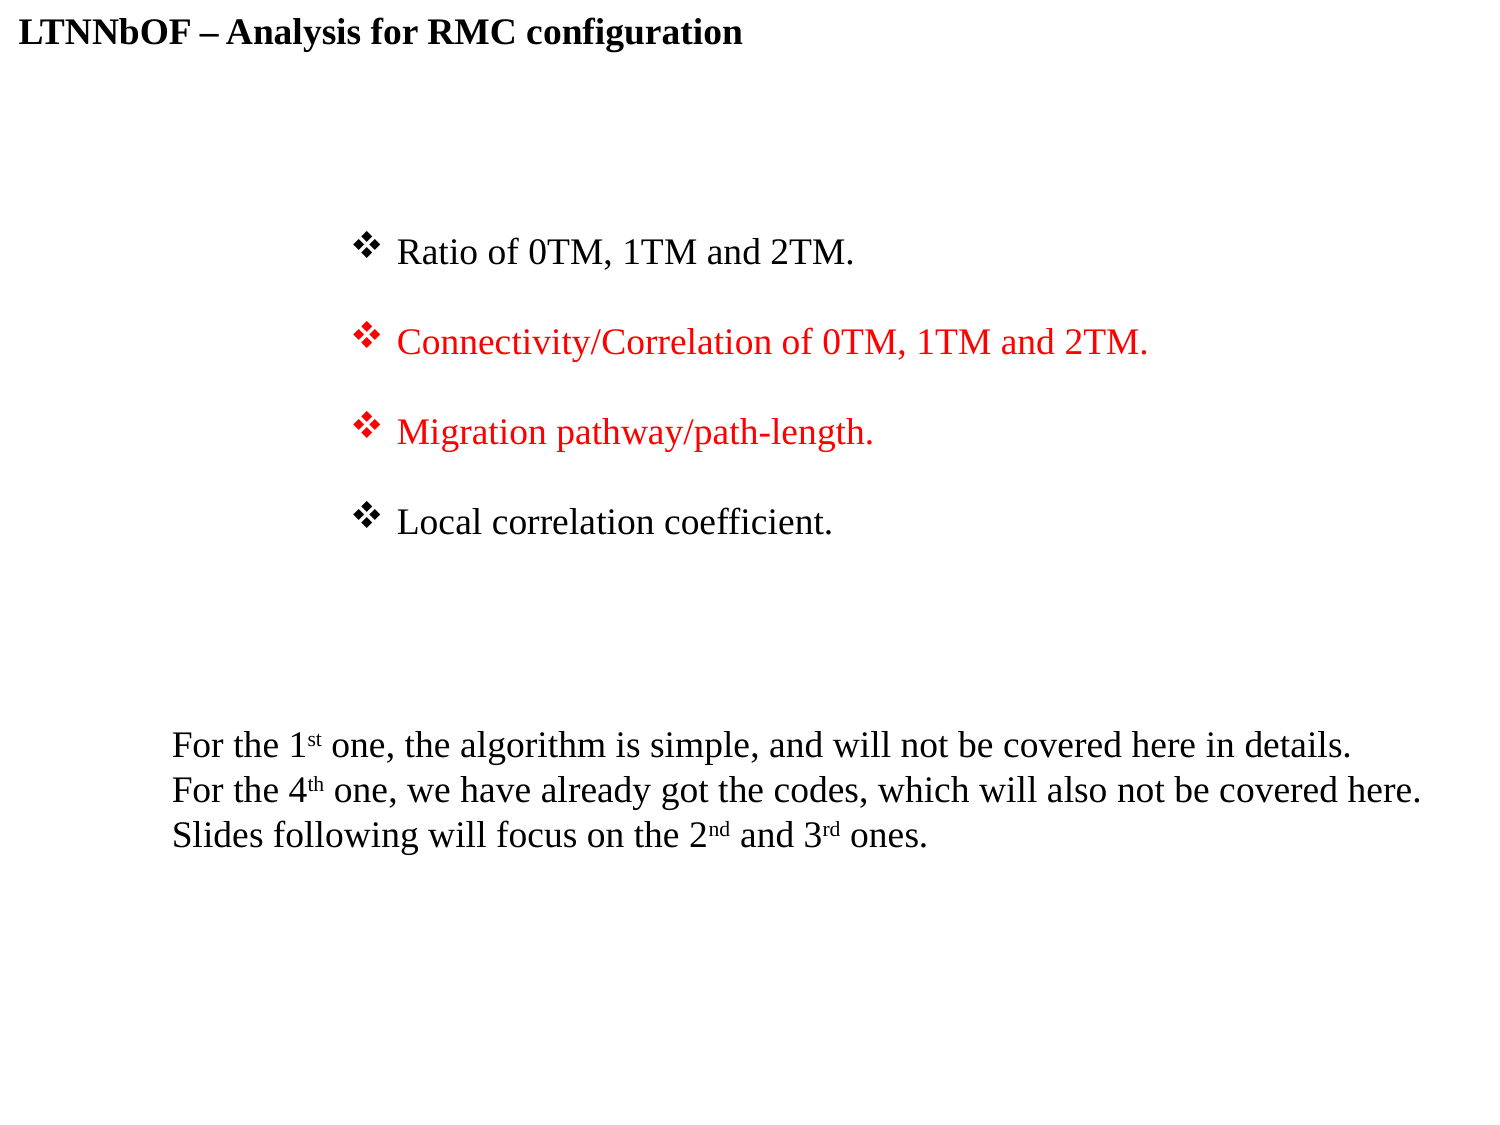

LTNNbOF – Analysis for RMC configuration
Ratio of 0TM, 1TM and 2TM.

Connectivity/Correlation of 0TM, 1TM and 2TM.

Migration pathway/path-length.

Local correlation coefficient.
For the 1st one, the algorithm is simple, and will not be covered here in details.
For the 4th one, we have already got the codes, which will also not be covered here.
Slides following will focus on the 2nd and 3rd ones.